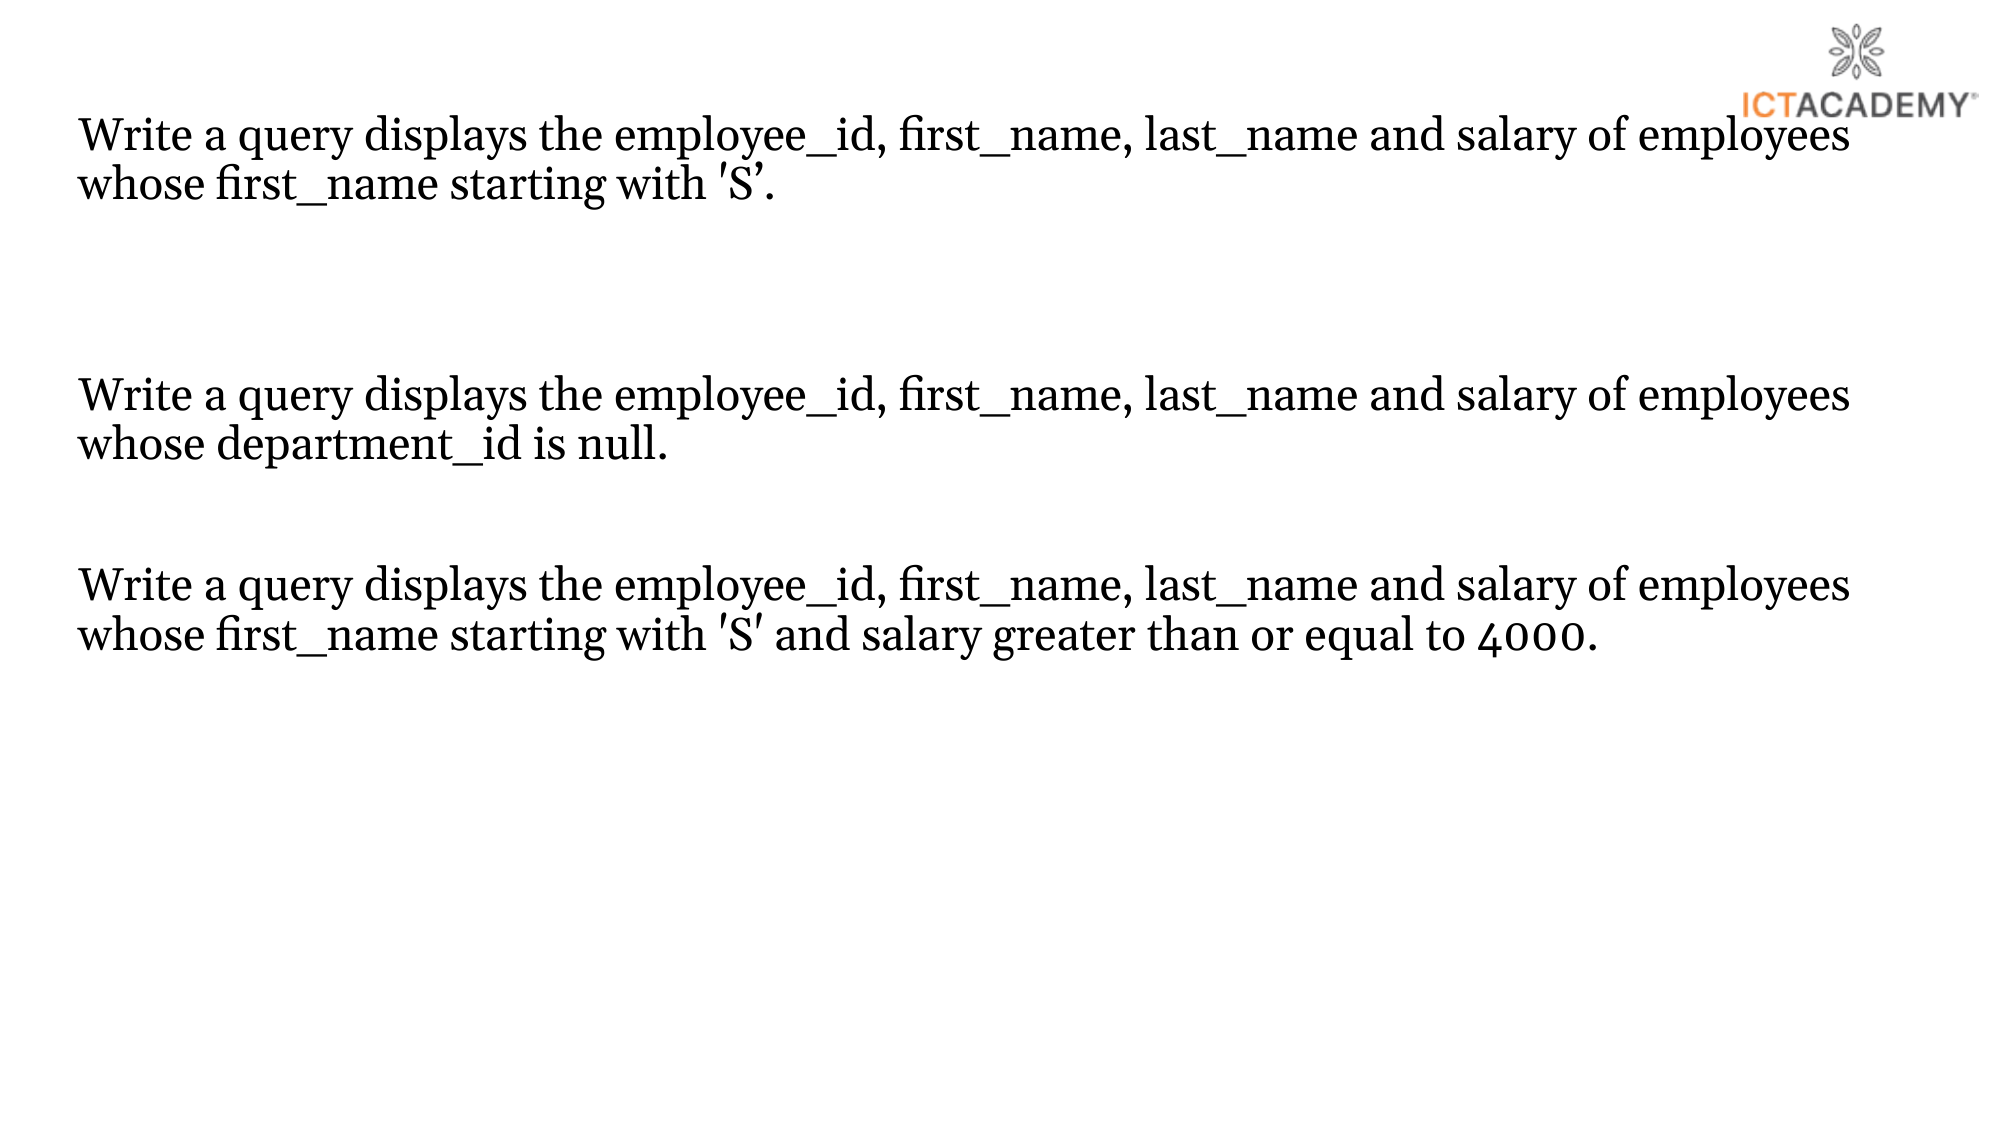

Write a query displays the employee_id, first_name, last_name and salary of employees whose first_name starting with 'S’.

Write a query displays the employee_id, first_name, last_name and salary of employees whose department_id is null.

Write a query displays the employee_id, first_name, last_name and salary of employees whose first_name starting with 'S' and salary greater than or equal to 4000.